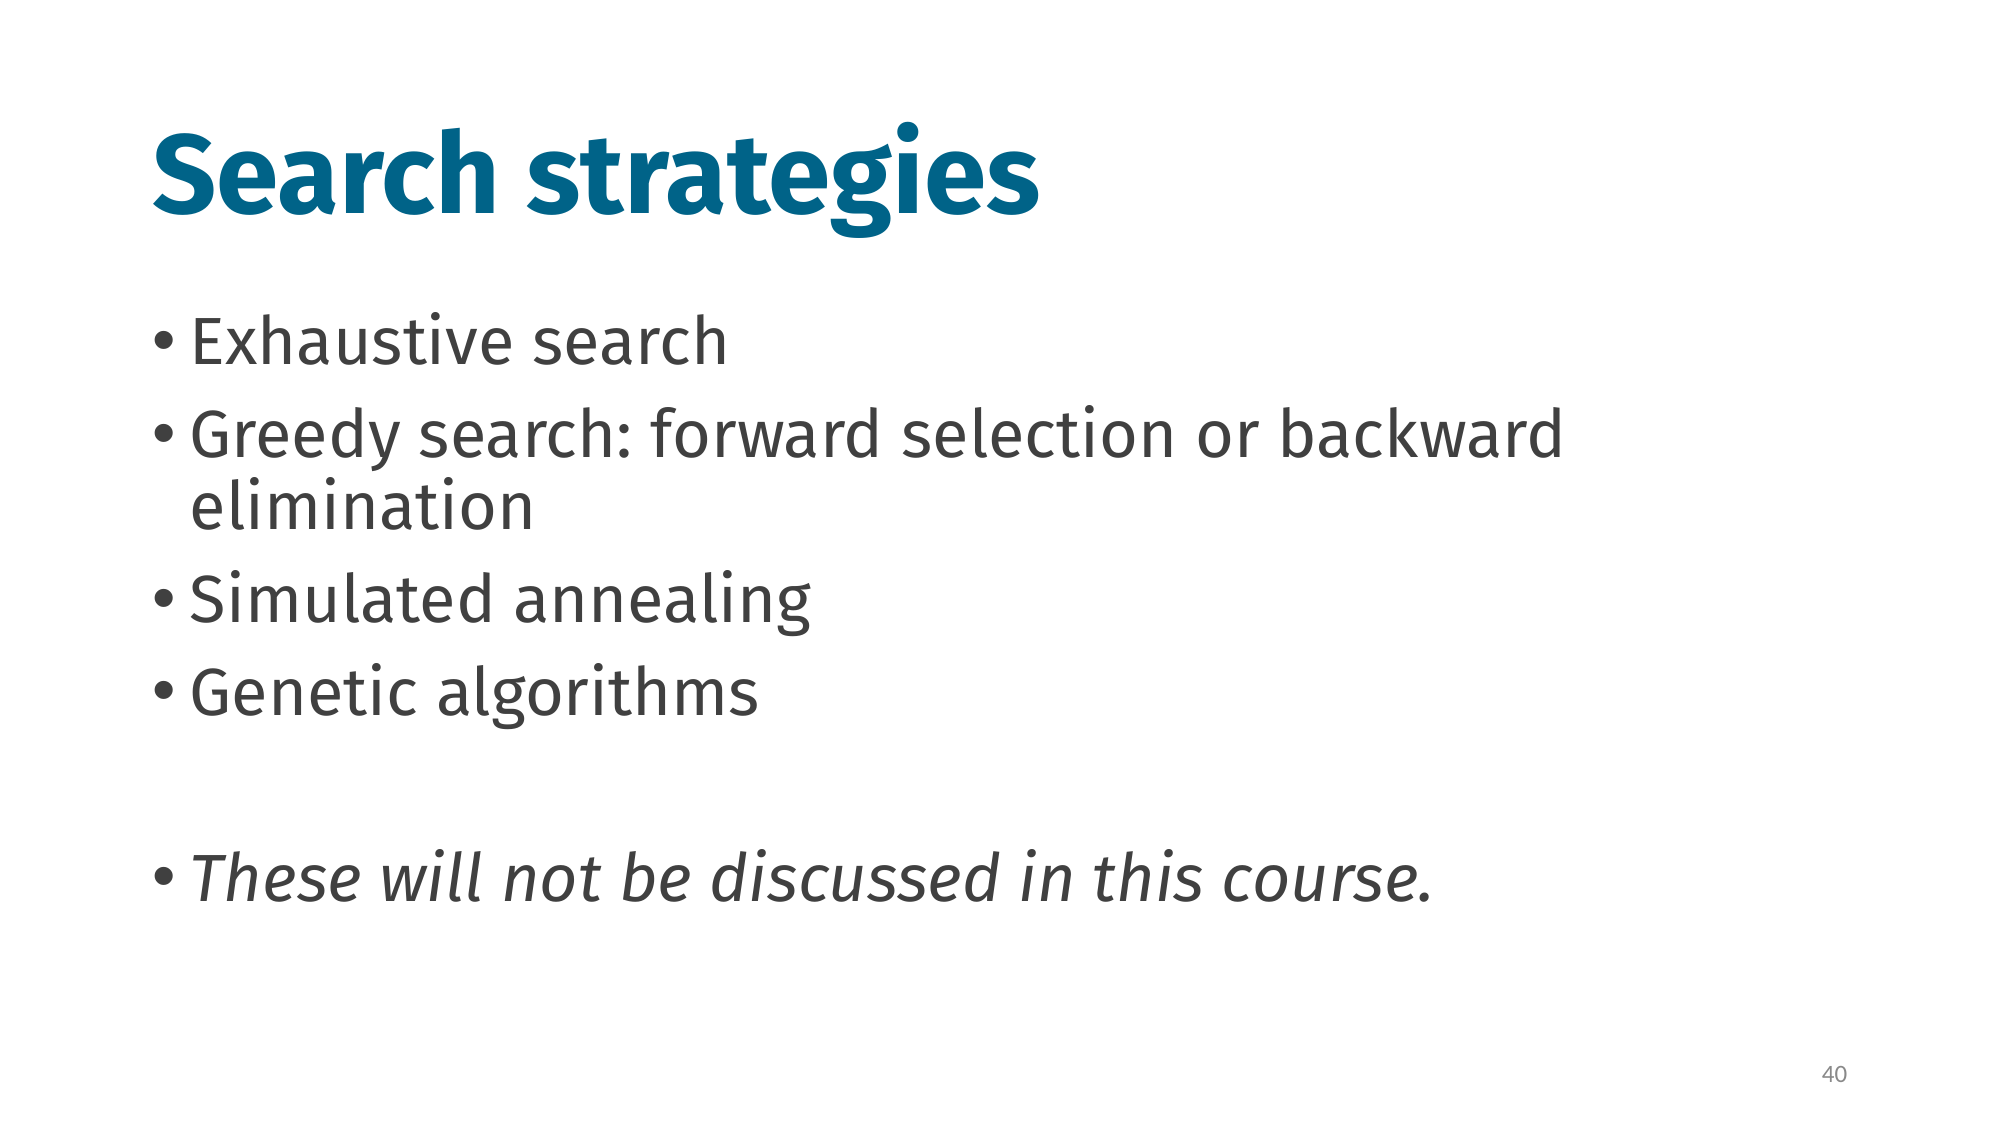

# Search strategies
Exhaustive search
Greedy search: forward selection or backward elimination
Simulated annealing
Genetic algorithms

These will not be discussed in this course.
40